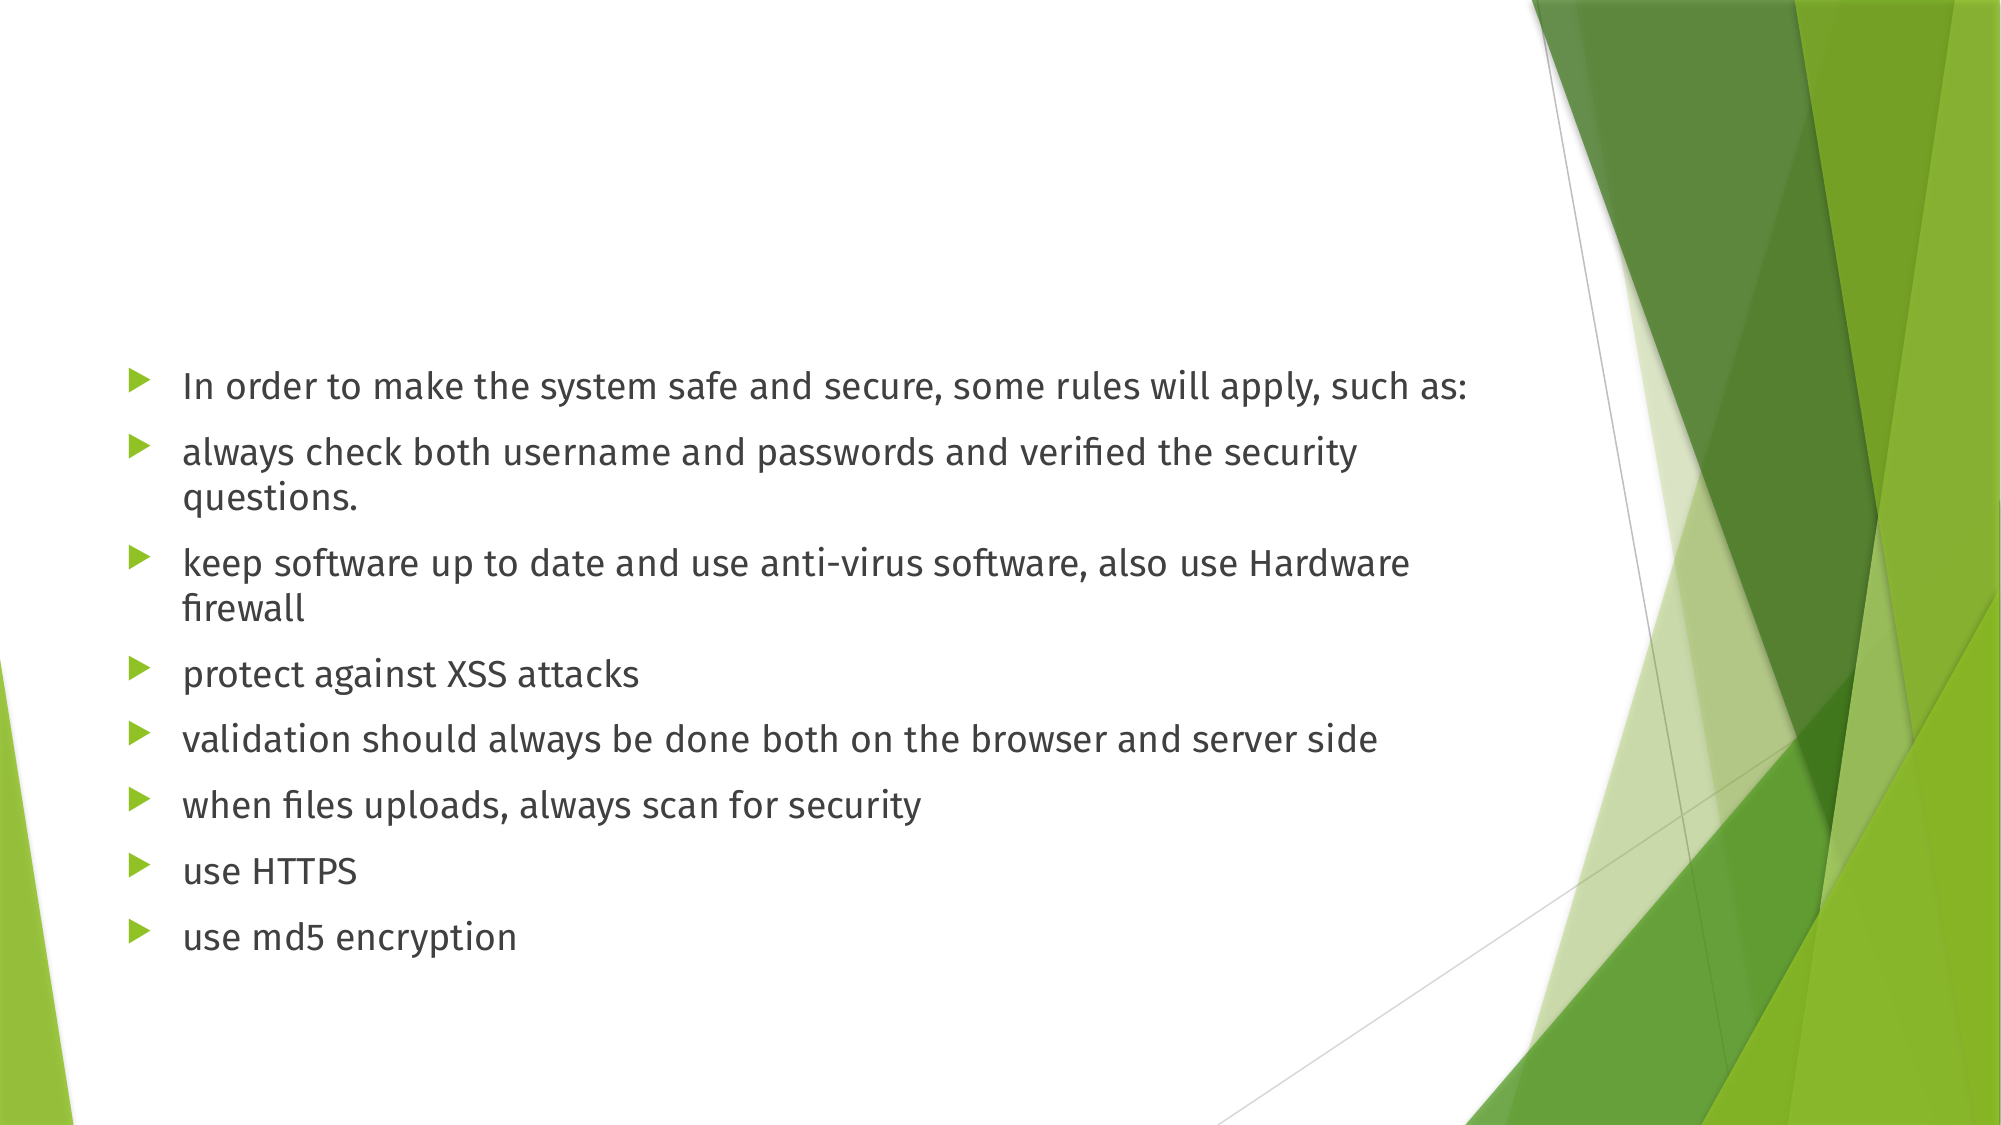

#
In order to make the system safe and secure, some rules will apply, such as:
always check both username and passwords and verified the security questions.
keep software up to date and use anti-virus software, also use Hardware firewall
protect against XSS attacks
validation should always be done both on the browser and server side
when files uploads, always scan for security
use HTTPS
use md5 encryption